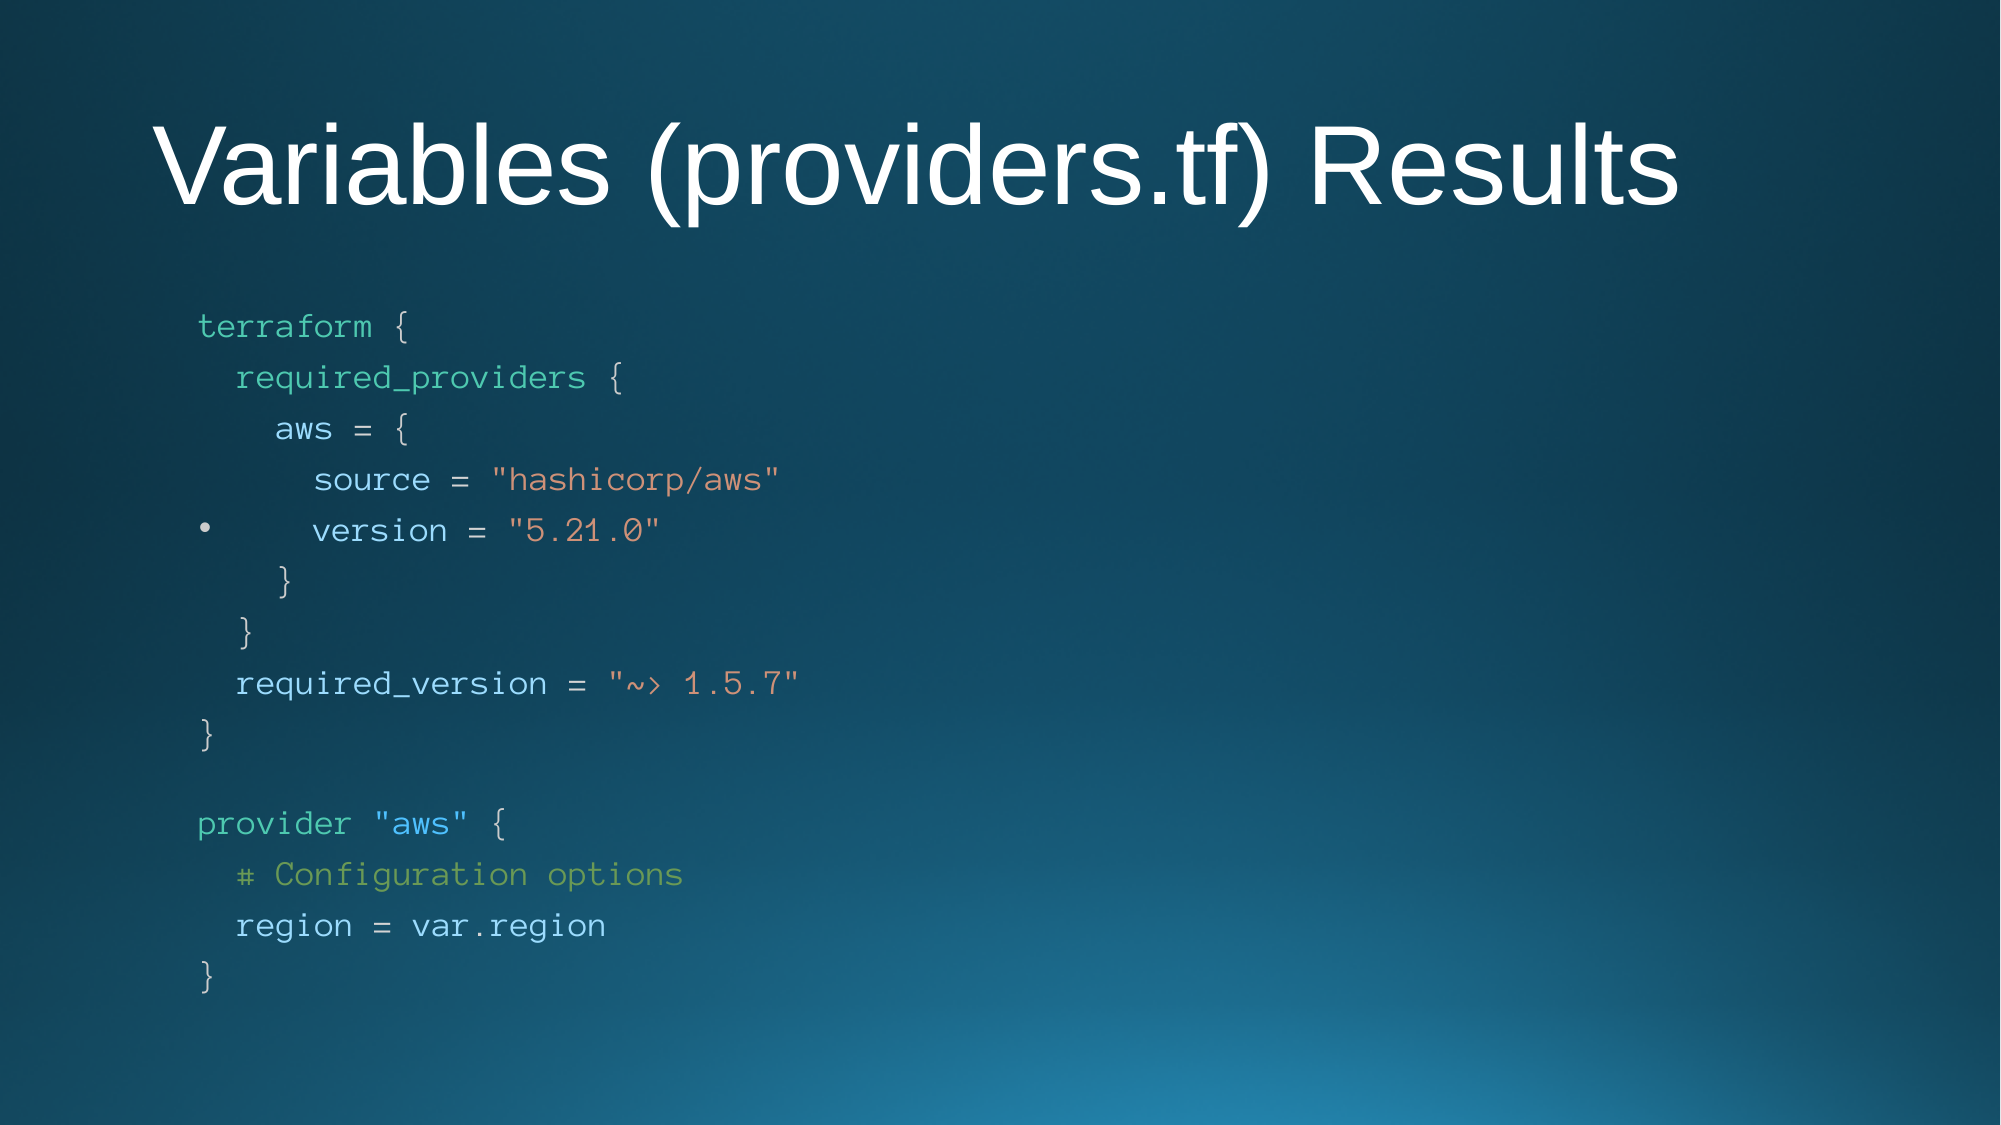

# Variables (providers.tf) Results
terraform {
  required_providers {
    aws = {
      source = "hashicorp/aws"
    version = "5.21.0"
    }
  }
  required_version = "~> 1.5.7"
}
provider "aws" {
  # Configuration options
  region = var.region
}